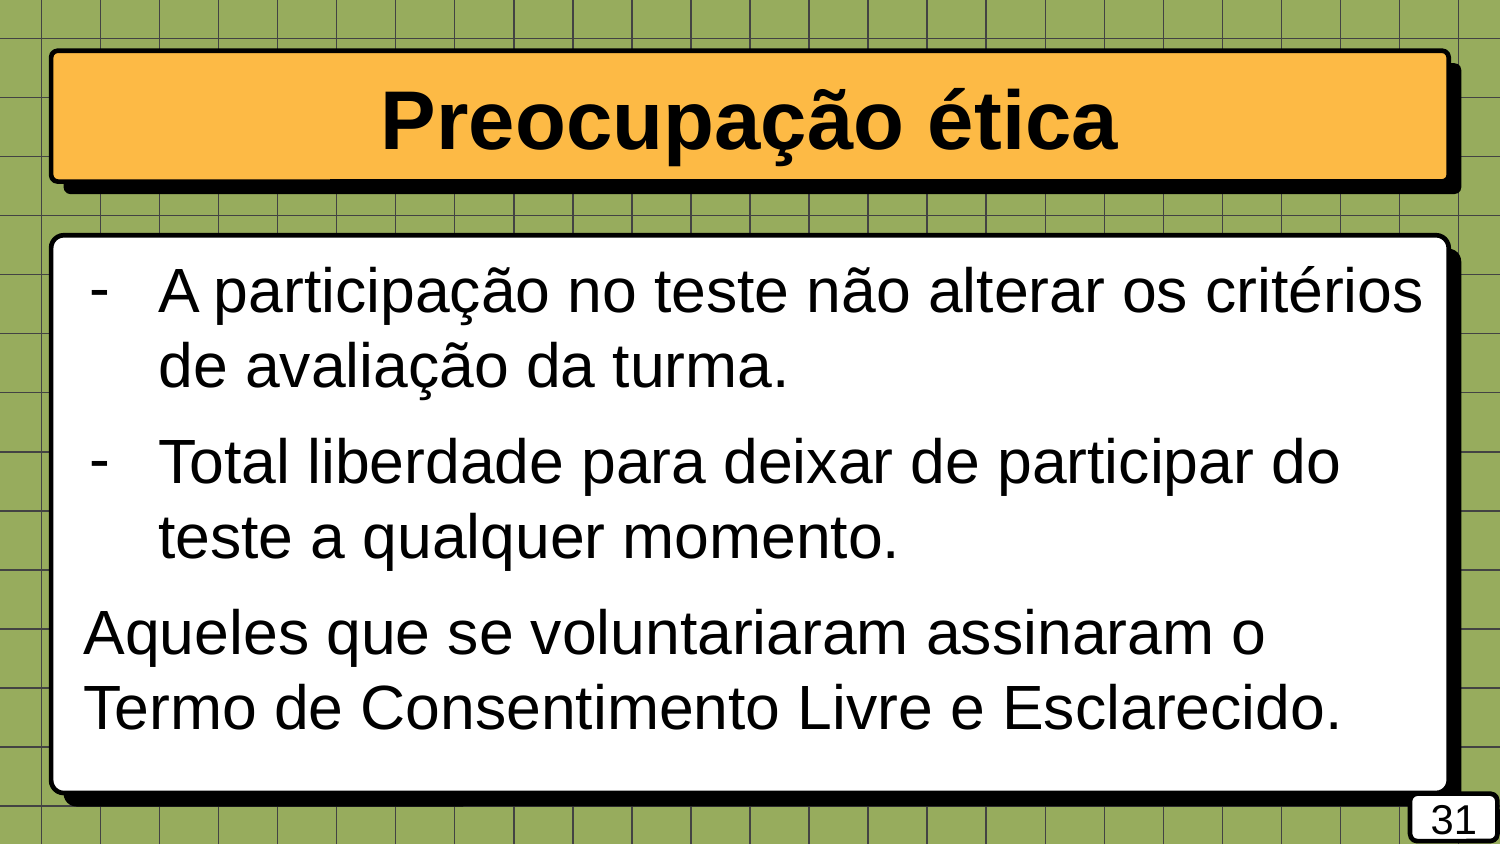

# Preocupação ética

A participação no teste não alterar os critérios de avaliação da turma.
Total liberdade para deixar de participar do teste a qualquer momento.
Aqueles que se voluntariaram assinaram o Termo de Consentimento Livre e Esclarecido.

31